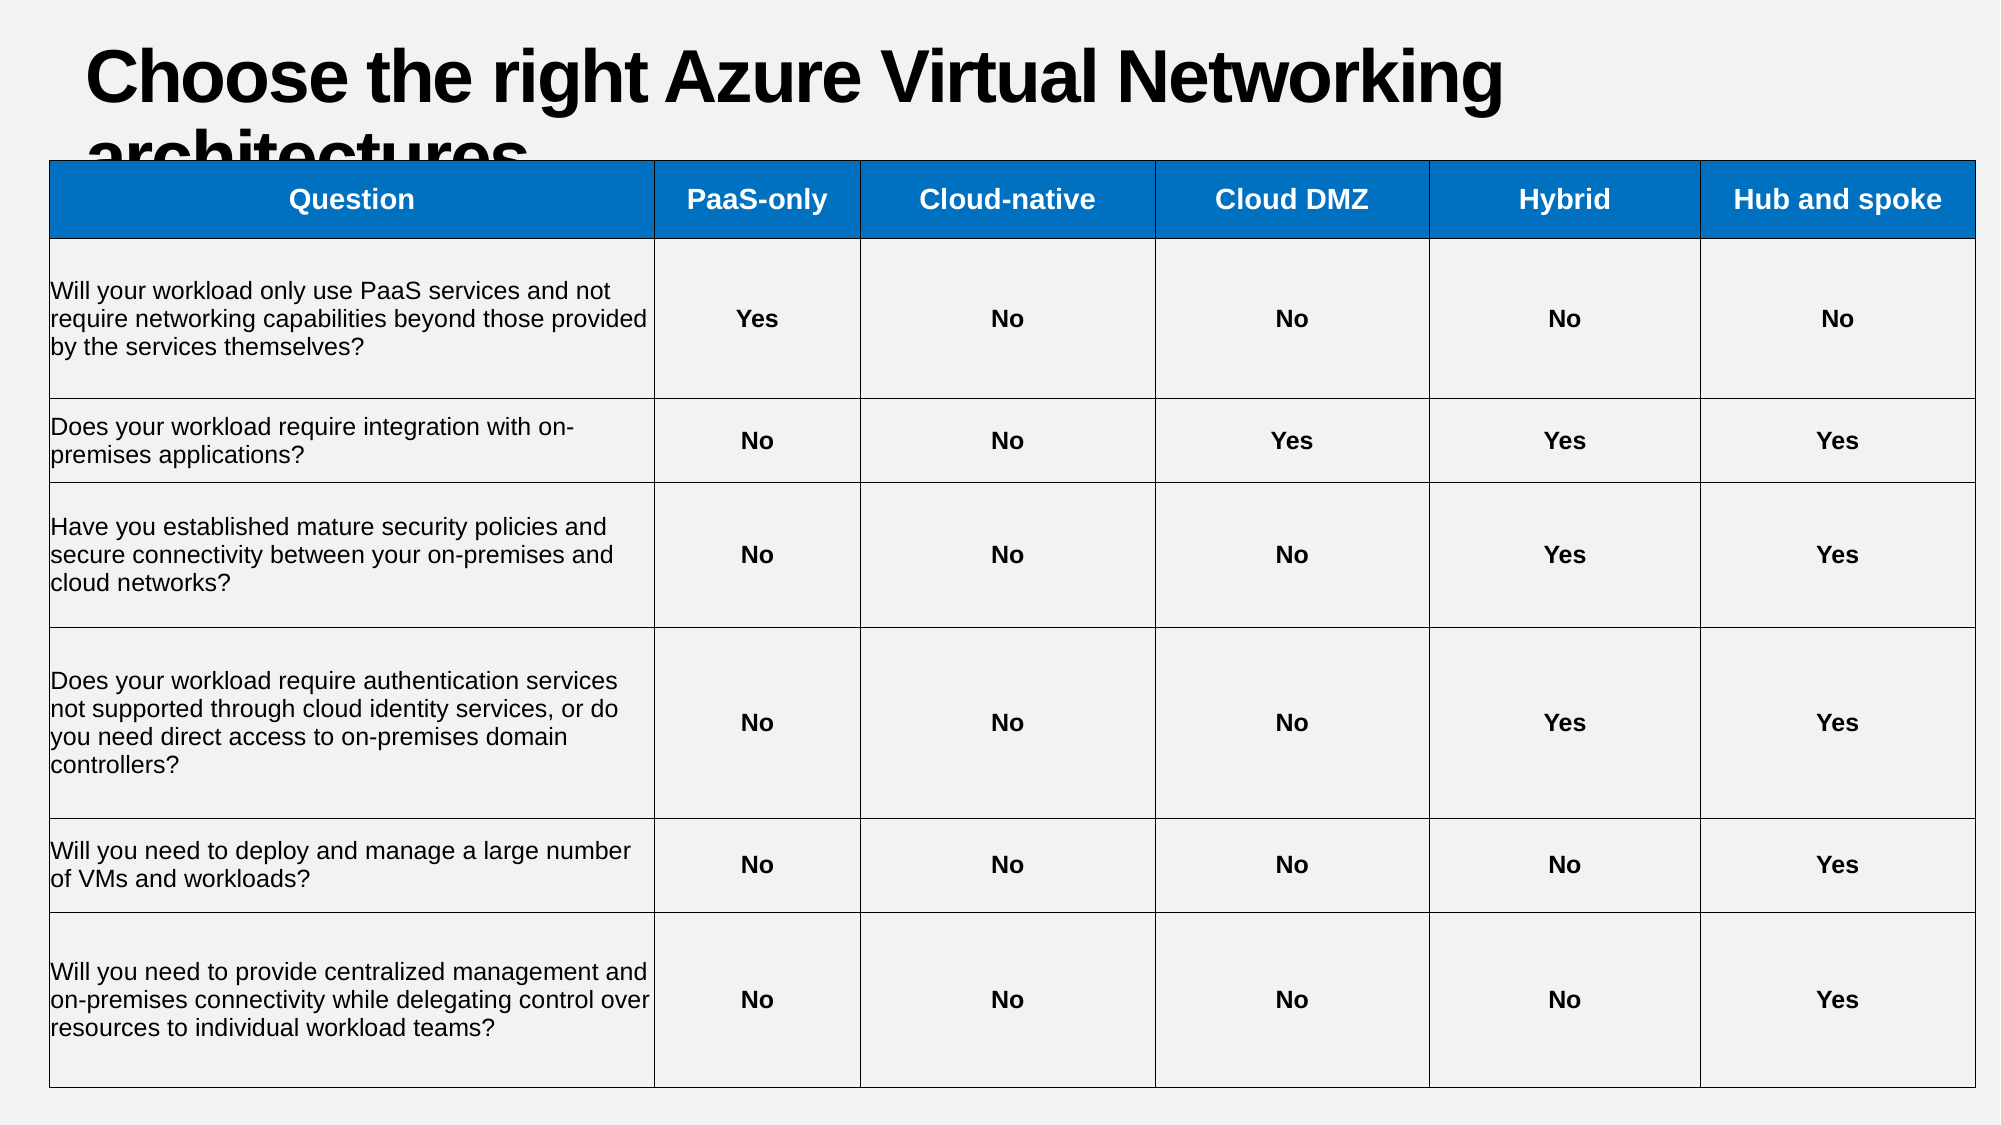

# Choose the right Azure Virtual Networking architectures
| Question | PaaS-only | Cloud-native | Cloud DMZ | Hybrid | Hub and spoke |
| --- | --- | --- | --- | --- | --- |
| Will your workload only use PaaS services and not require networking capabilities beyond those provided by the services themselves? | Yes | No | No | No | No |
| Does your workload require integration with on-premises applications? | No | No | Yes | Yes | Yes |
| Have you established mature security policies and secure connectivity between your on-premises and cloud networks? | No | No | No | Yes | Yes |
| Does your workload require authentication services not supported through cloud identity services, or do you need direct access to on-premises domain controllers? | No | No | No | Yes | Yes |
| Will you need to deploy and manage a large number of VMs and workloads? | No | No | No | No | Yes |
| Will you need to provide centralized management and on-premises connectivity while delegating control over resources to individual workload teams? | No | No | No | No | Yes |